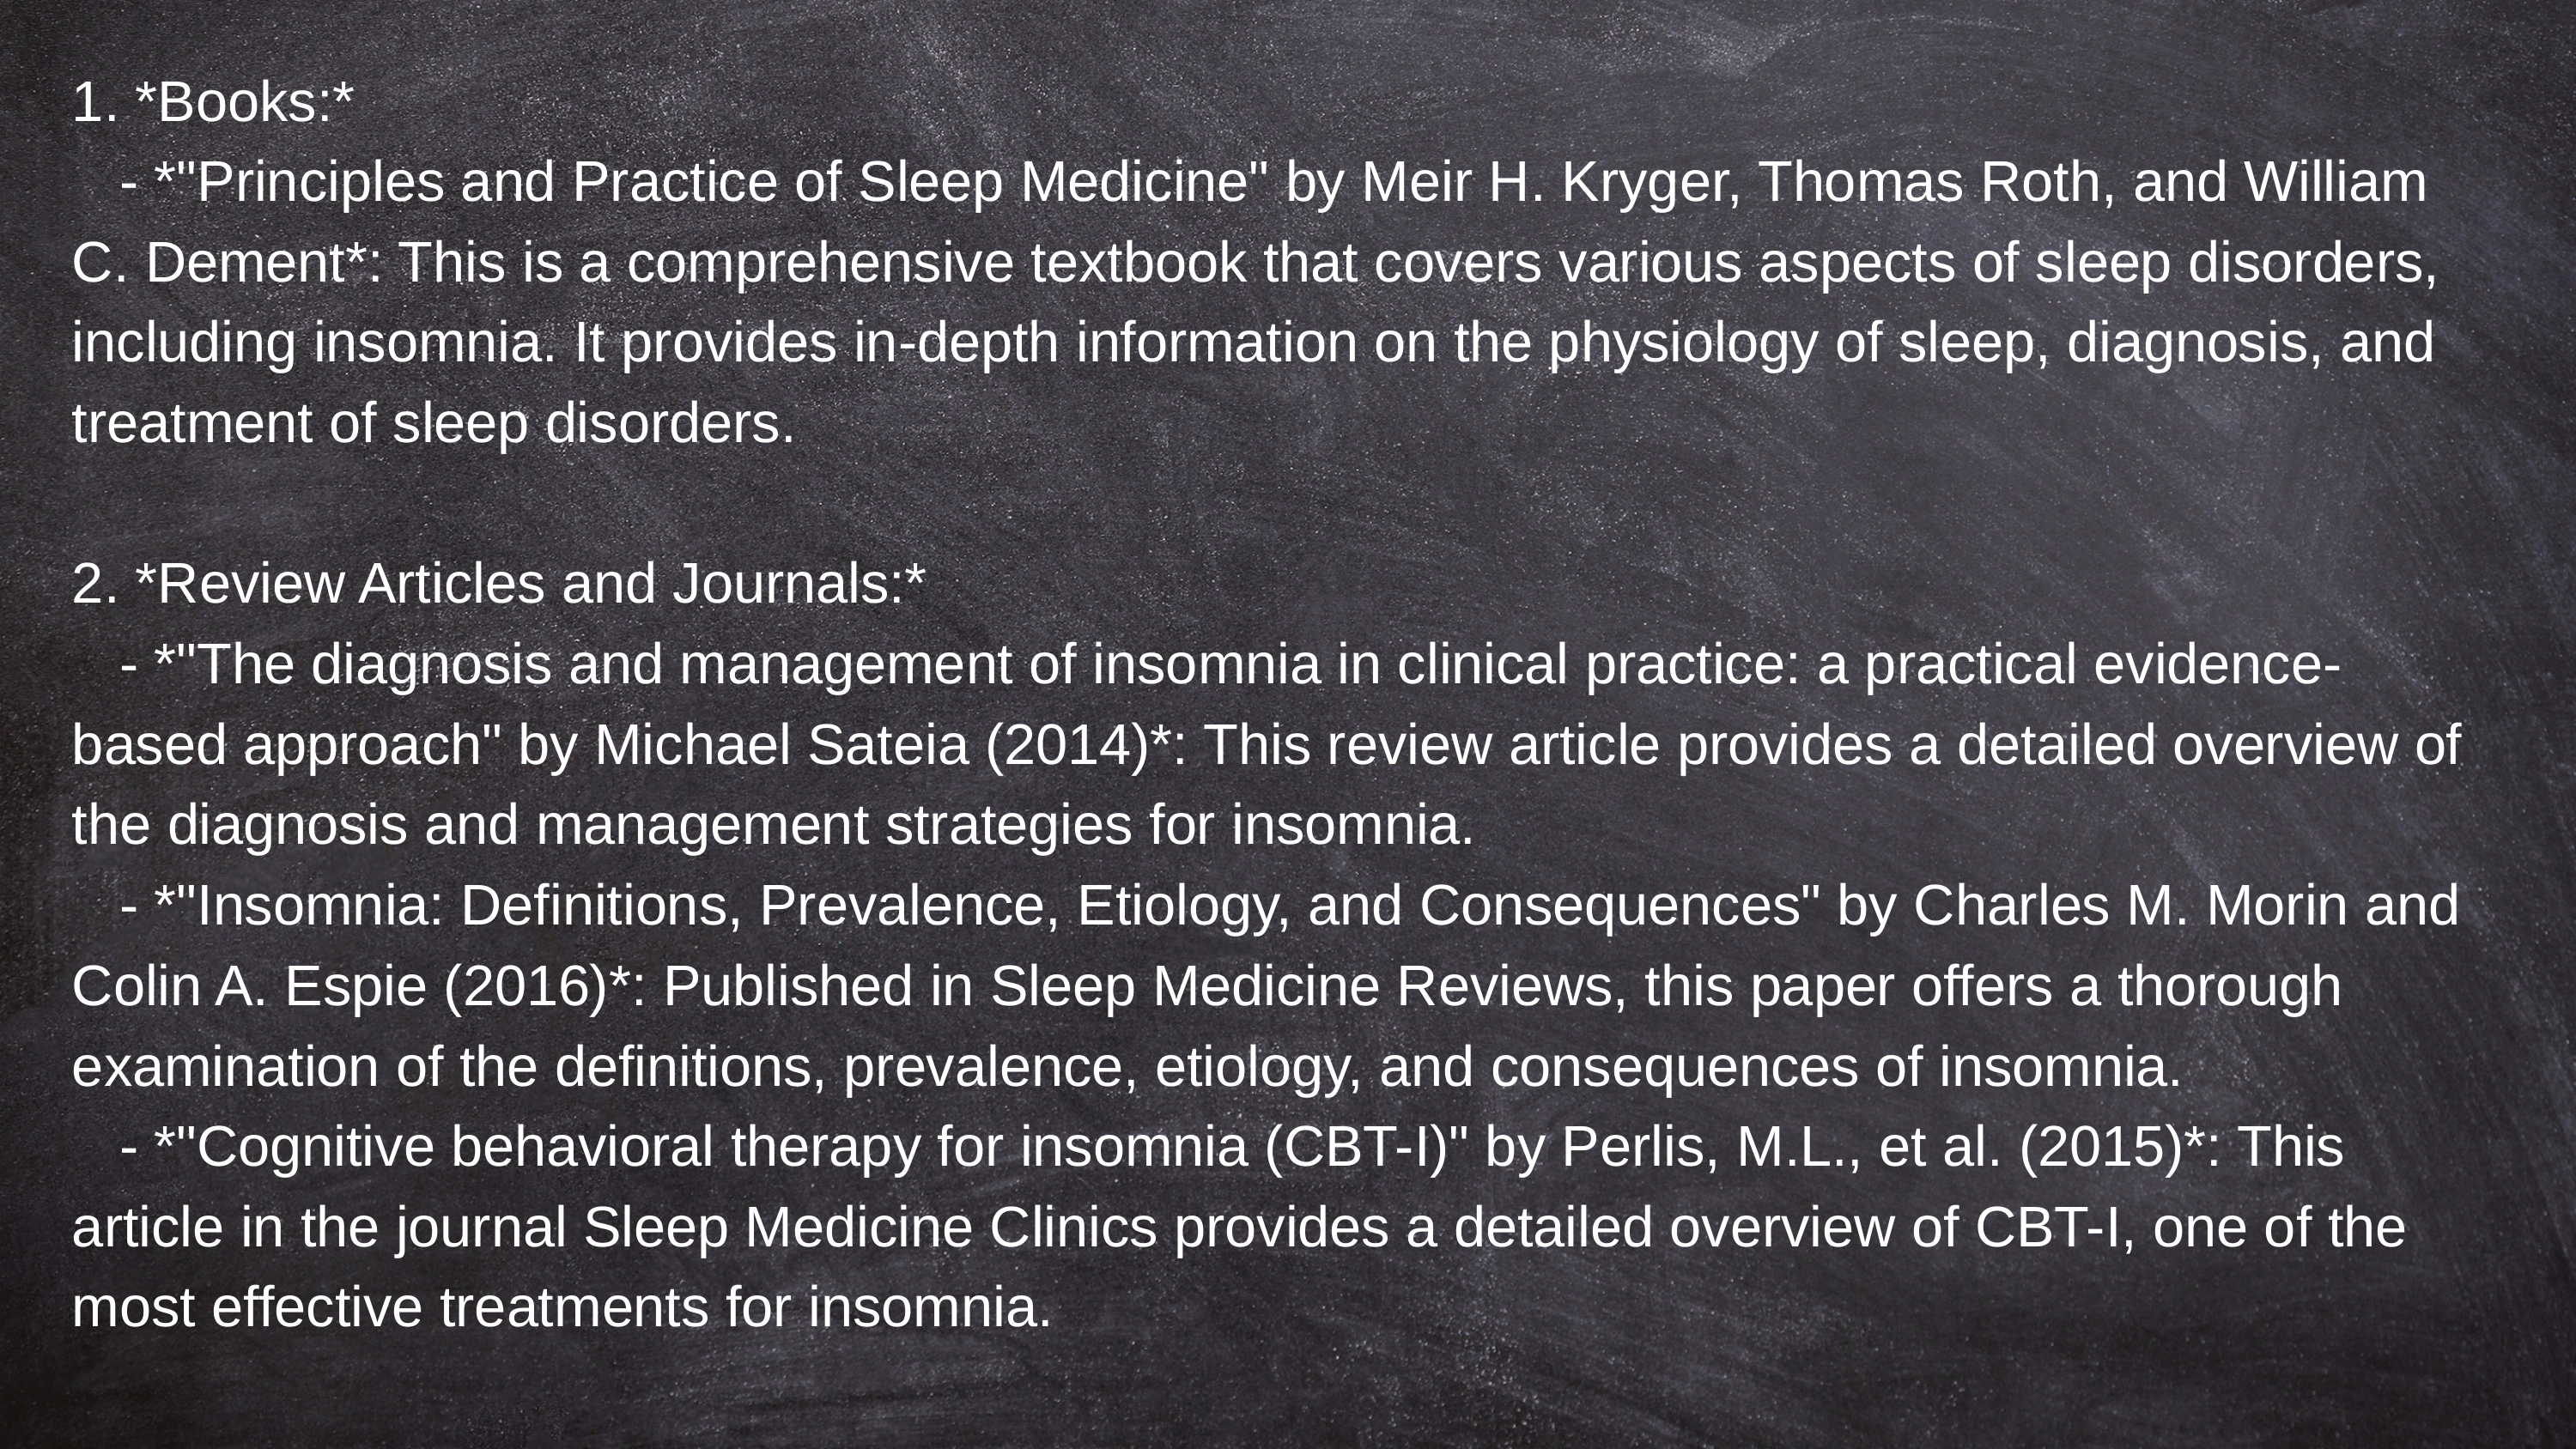

1. *Books:*
   - *"Principles and Practice of Sleep Medicine" by Meir H. Kryger, Thomas Roth, and William C. Dement*: This is a comprehensive textbook that covers various aspects of sleep disorders, including insomnia. It provides in-depth information on the physiology of sleep, diagnosis, and treatment of sleep disorders.

2. *Review Articles and Journals:*
   - *"The diagnosis and management of insomnia in clinical practice: a practical evidence-based approach" by Michael Sateia (2014)*: This review article provides a detailed overview of the diagnosis and management strategies for insomnia.
   - *"Insomnia: Definitions, Prevalence, Etiology, and Consequences" by Charles M. Morin and Colin A. Espie (2016)*: Published in Sleep Medicine Reviews, this paper offers a thorough examination of the definitions, prevalence, etiology, and consequences of insomnia.
   - *"Cognitive behavioral therapy for insomnia (CBT-I)" by Perlis, M.L., et al. (2015)*: This article in the journal Sleep Medicine Clinics provides a detailed overview of CBT-I, one of the most effective treatments for insomnia.